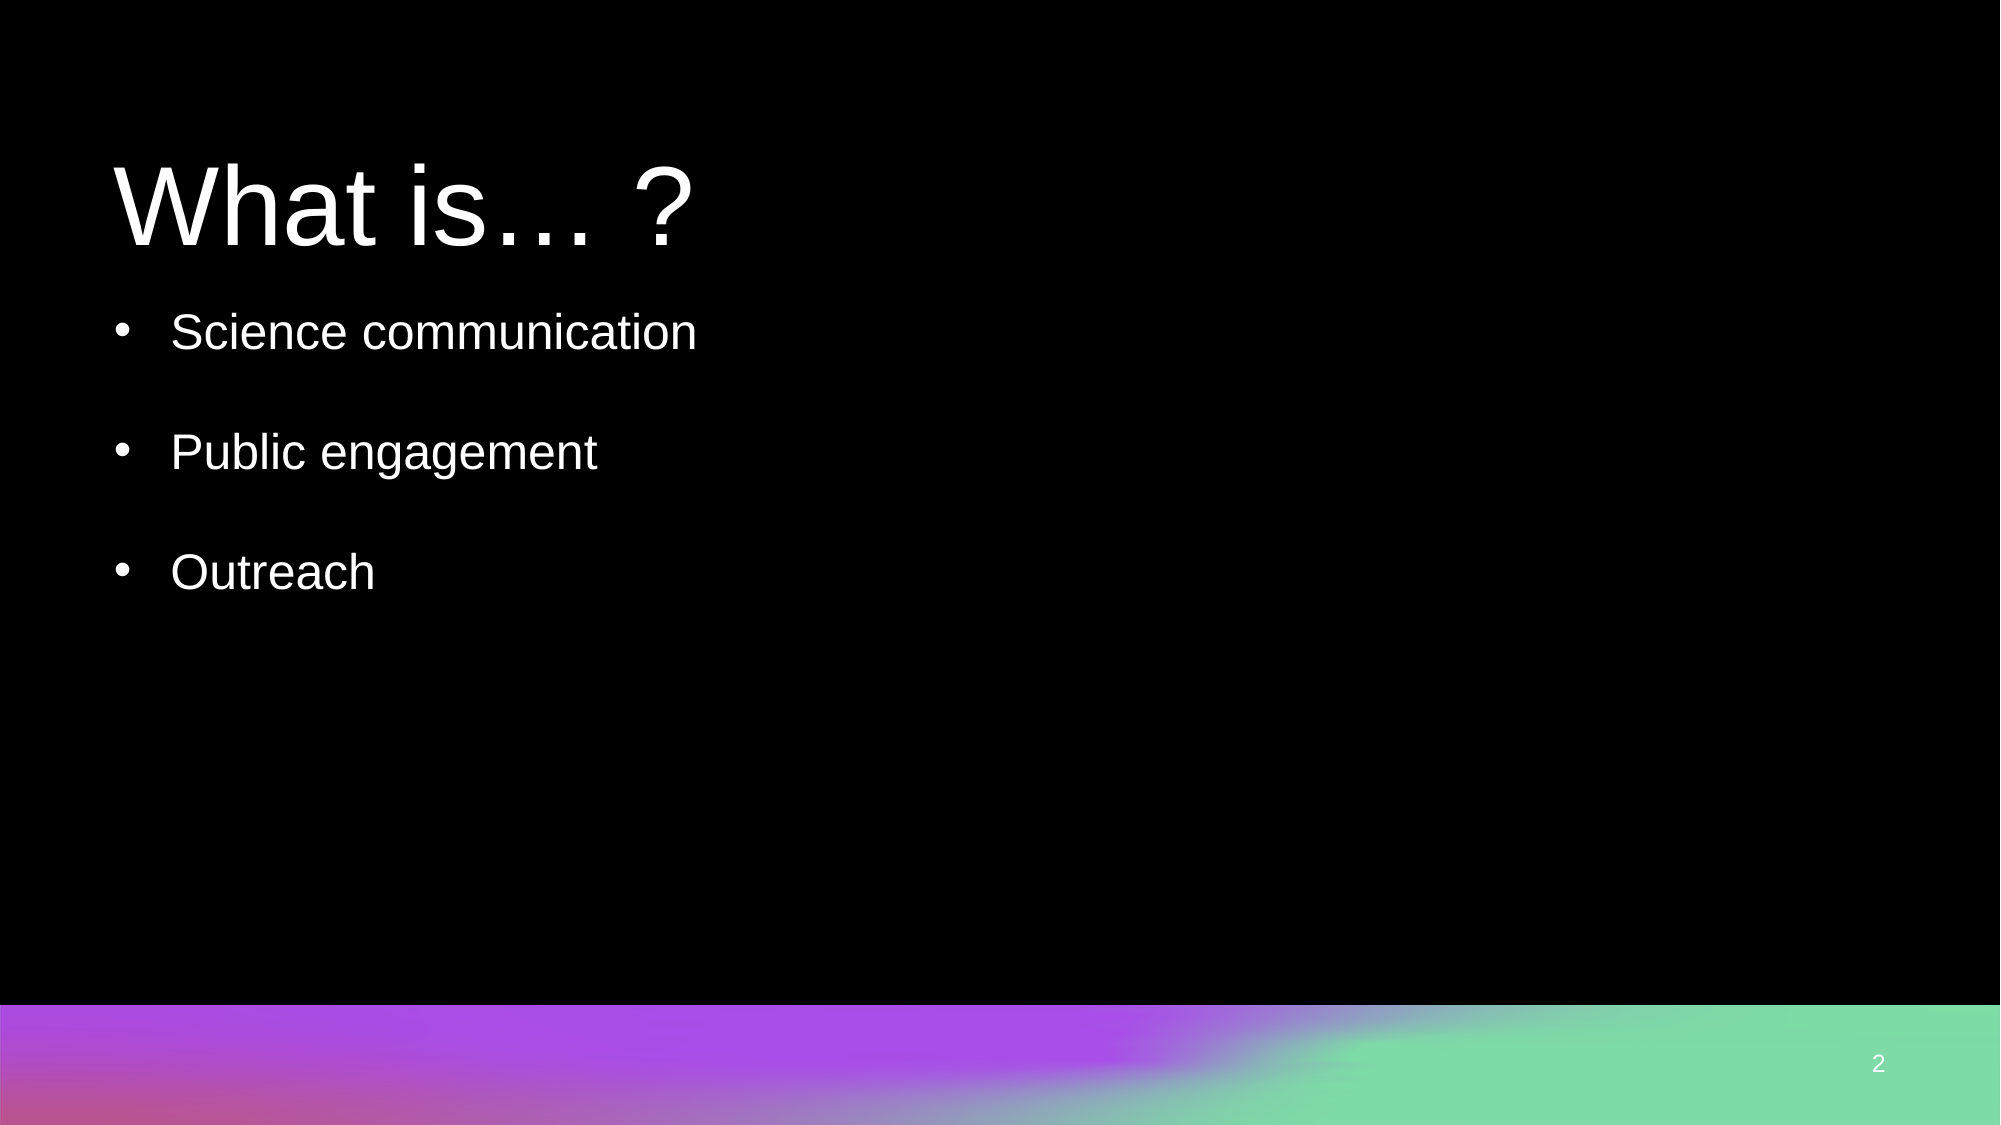

# What is… ?
Science communication

Public engagement

Outreach